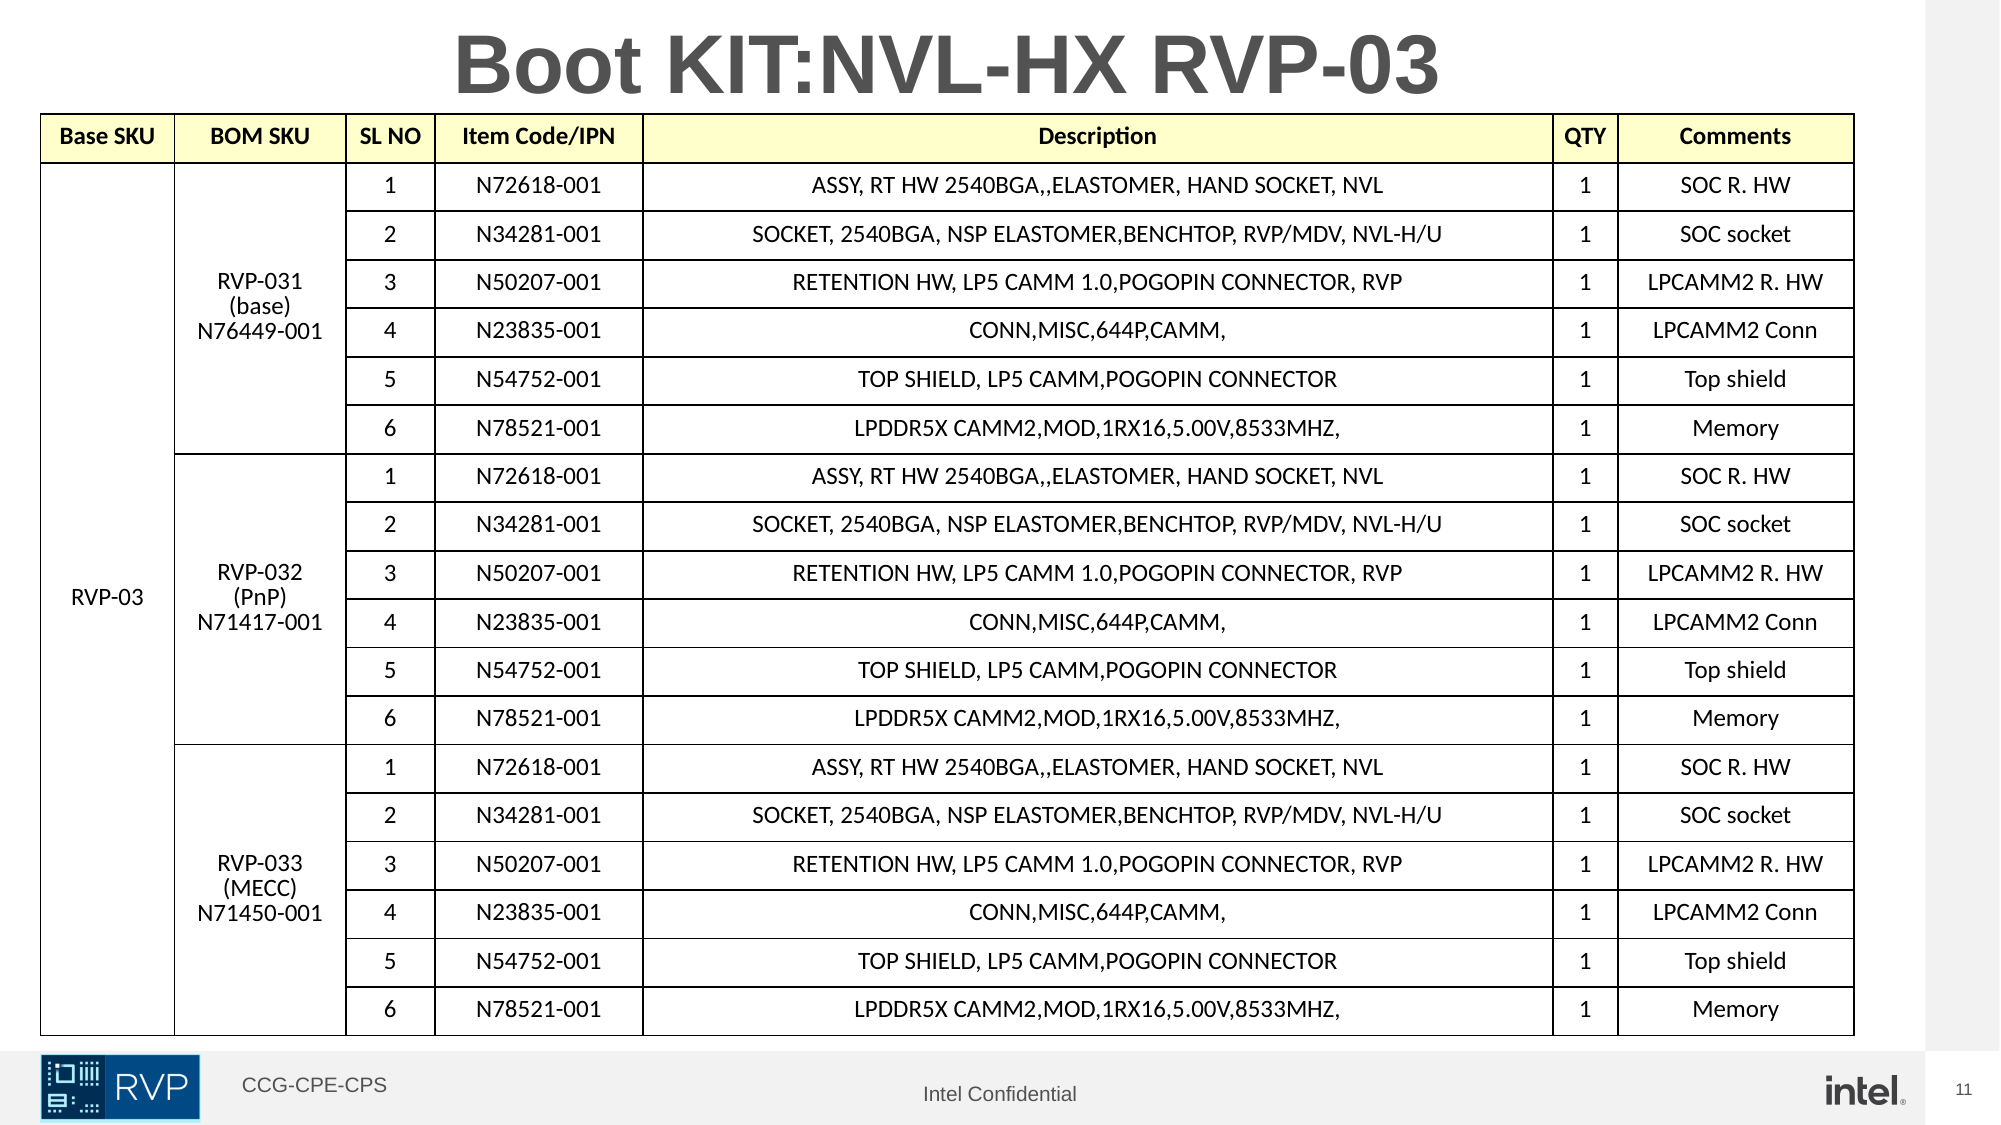

Boot KIT:NVL-HX RVP-03
| Base SKU | BOM SKU | SL NO | Item Code/IPN | Description | QTY | Comments |
| --- | --- | --- | --- | --- | --- | --- |
| RVP-03 | RVP-031 (base) N76449-001 | 1 | N72618-001 | ASSY, RT HW 2540BGA,,ELASTOMER, HAND SOCKET, NVL | 1 | SOC R. HW |
|  |  | 2 | N34281-001 | SOCKET, 2540BGA, NSP ELASTOMER,BENCHTOP, RVP/MDV, NVL-H/U | 1 | SOC socket |
|  |  | 3 | N50207-001 | RETENTION HW, LP5 CAMM 1.0,POGOPIN CONNECTOR, RVP | 1 | LPCAMM2 R. HW |
|  |  | 4 | N23835-001 | CONN,MISC,644P,CAMM, | 1 | LPCAMM2 Conn |
|  |  | 5 | N54752-001 | TOP SHIELD, LP5 CAMM,POGOPIN CONNECTOR | 1 | Top shield |
|  |  | 6 | N78521-001 | LPDDR5X CAMM2,MOD,1RX16,5.00V,8533MHZ, | 1 | Memory |
|  | RVP-032 (PnP) N71417-001 | 1 | N72618-001 | ASSY, RT HW 2540BGA,,ELASTOMER, HAND SOCKET, NVL | 1 | SOC R. HW |
|  |  | 2 | N34281-001 | SOCKET, 2540BGA, NSP ELASTOMER,BENCHTOP, RVP/MDV, NVL-H/U | 1 | SOC socket |
|  |  | 3 | N50207-001 | RETENTION HW, LP5 CAMM 1.0,POGOPIN CONNECTOR, RVP | 1 | LPCAMM2 R. HW |
|  |  | 4 | N23835-001 | CONN,MISC,644P,CAMM, | 1 | LPCAMM2 Conn |
|  |  | 5 | N54752-001 | TOP SHIELD, LP5 CAMM,POGOPIN CONNECTOR | 1 | Top shield |
|  |  | 6 | N78521-001 | LPDDR5X CAMM2,MOD,1RX16,5.00V,8533MHZ, | 1 | Memory |
|  | RVP-033 (MECC) N71450-001 | 1 | N72618-001 | ASSY, RT HW 2540BGA,,ELASTOMER, HAND SOCKET, NVL | 1 | SOC R. HW |
|  |  | 2 | N34281-001 | SOCKET, 2540BGA, NSP ELASTOMER,BENCHTOP, RVP/MDV, NVL-H/U | 1 | SOC socket |
|  |  | 3 | N50207-001 | RETENTION HW, LP5 CAMM 1.0,POGOPIN CONNECTOR, RVP | 1 | LPCAMM2 R. HW |
|  |  | 4 | N23835-001 | CONN,MISC,644P,CAMM, | 1 | LPCAMM2 Conn |
|  |  | 5 | N54752-001 | TOP SHIELD, LP5 CAMM,POGOPIN CONNECTOR | 1 | Top shield |
|  |  | 6 | N78521-001 | LPDDR5X CAMM2,MOD,1RX16,5.00V,8533MHZ, | 1 | Memory |